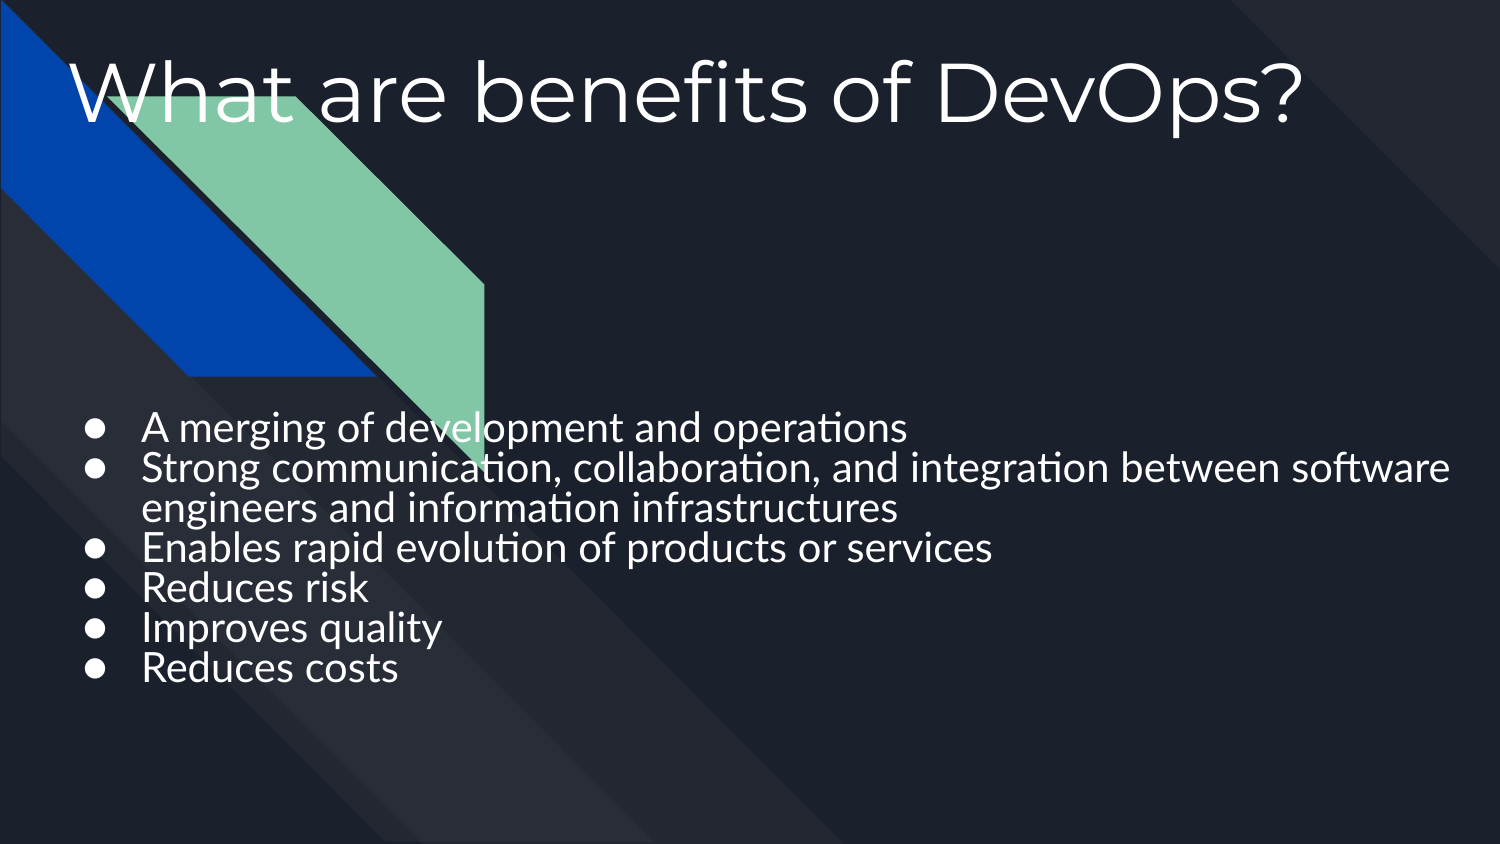

# What are benefits of DevOps?
A merging of development and operations
Strong communication, collaboration, and integration between software engineers and information infrastructures
Enables rapid evolution of products or services
Reduces risk
Improves quality
Reduces costs